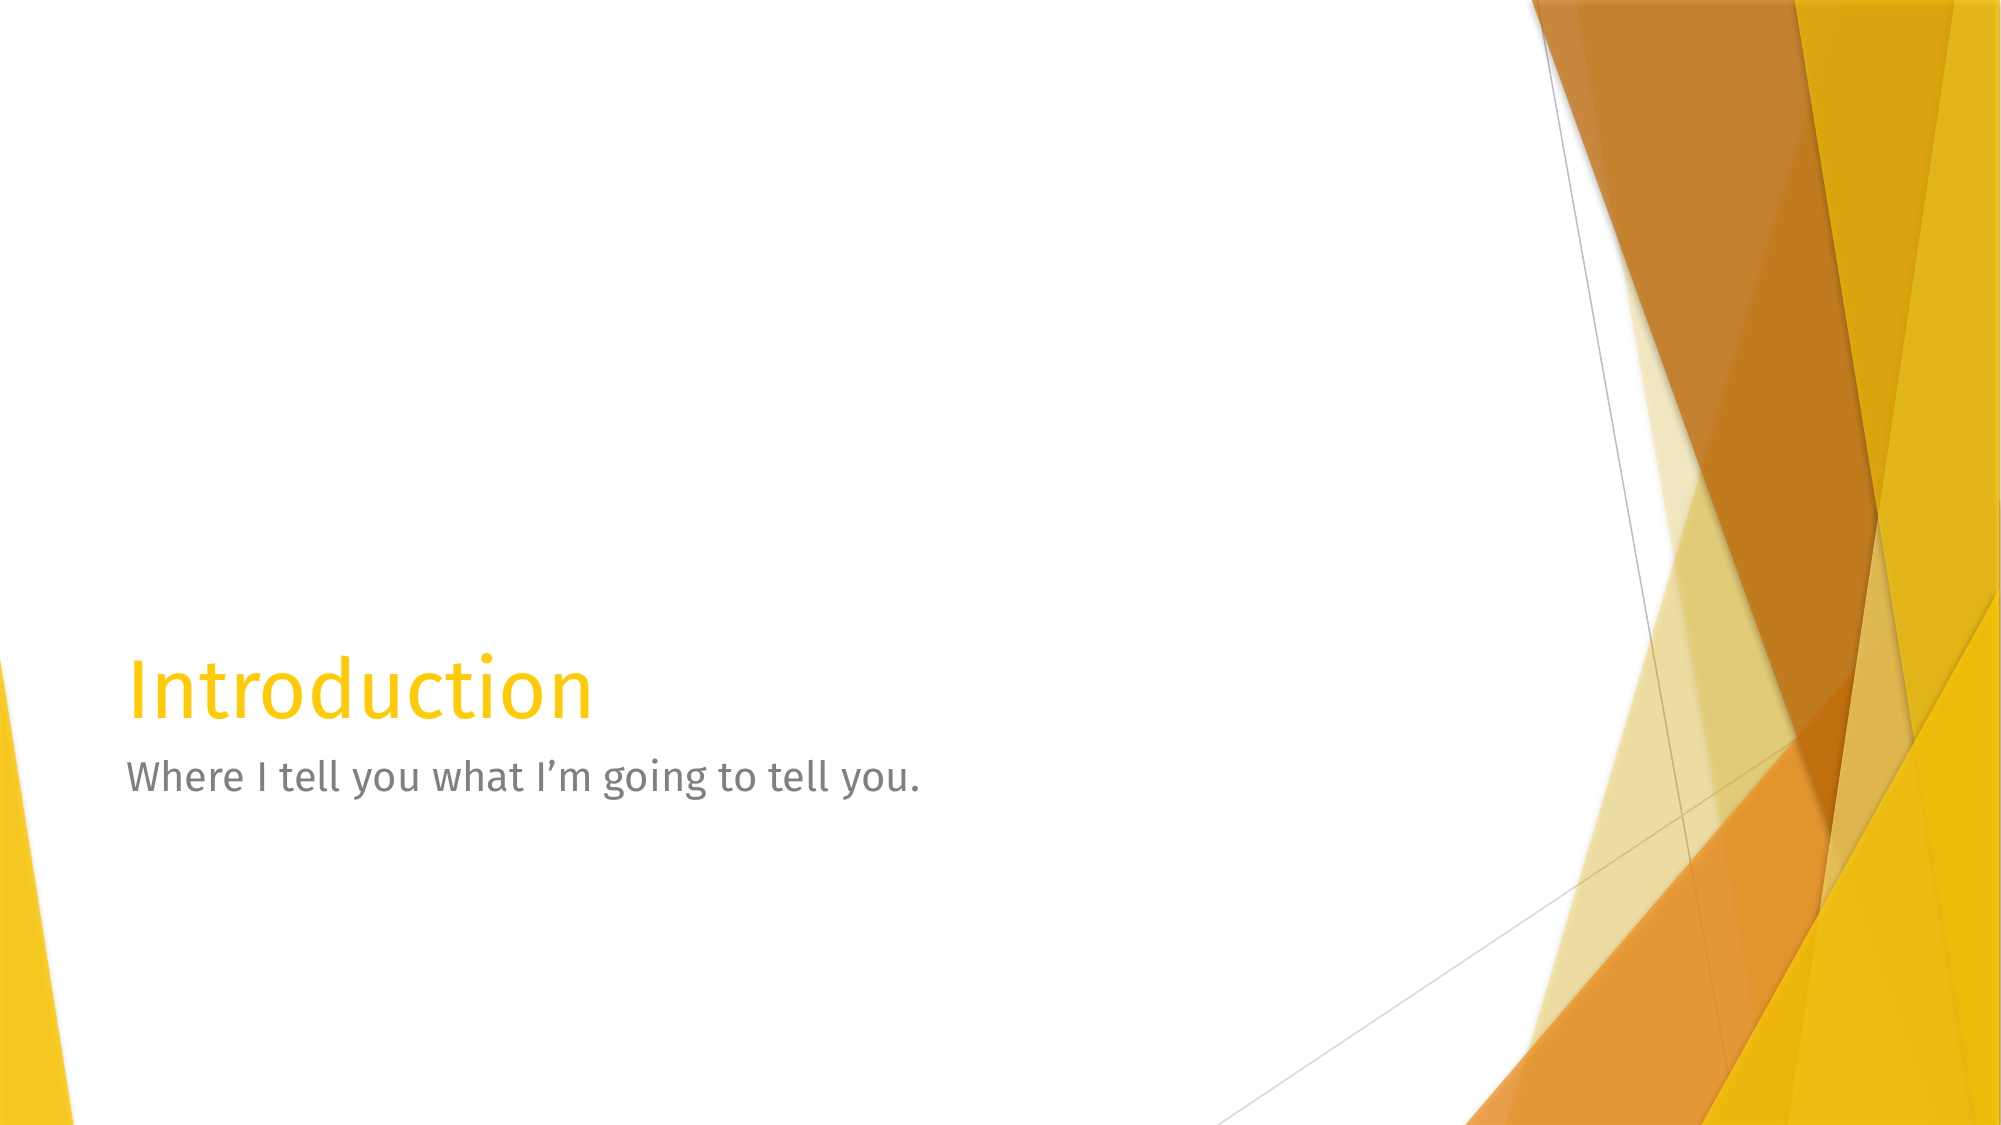

# Introduction
Where I tell you what I’m going to tell you.